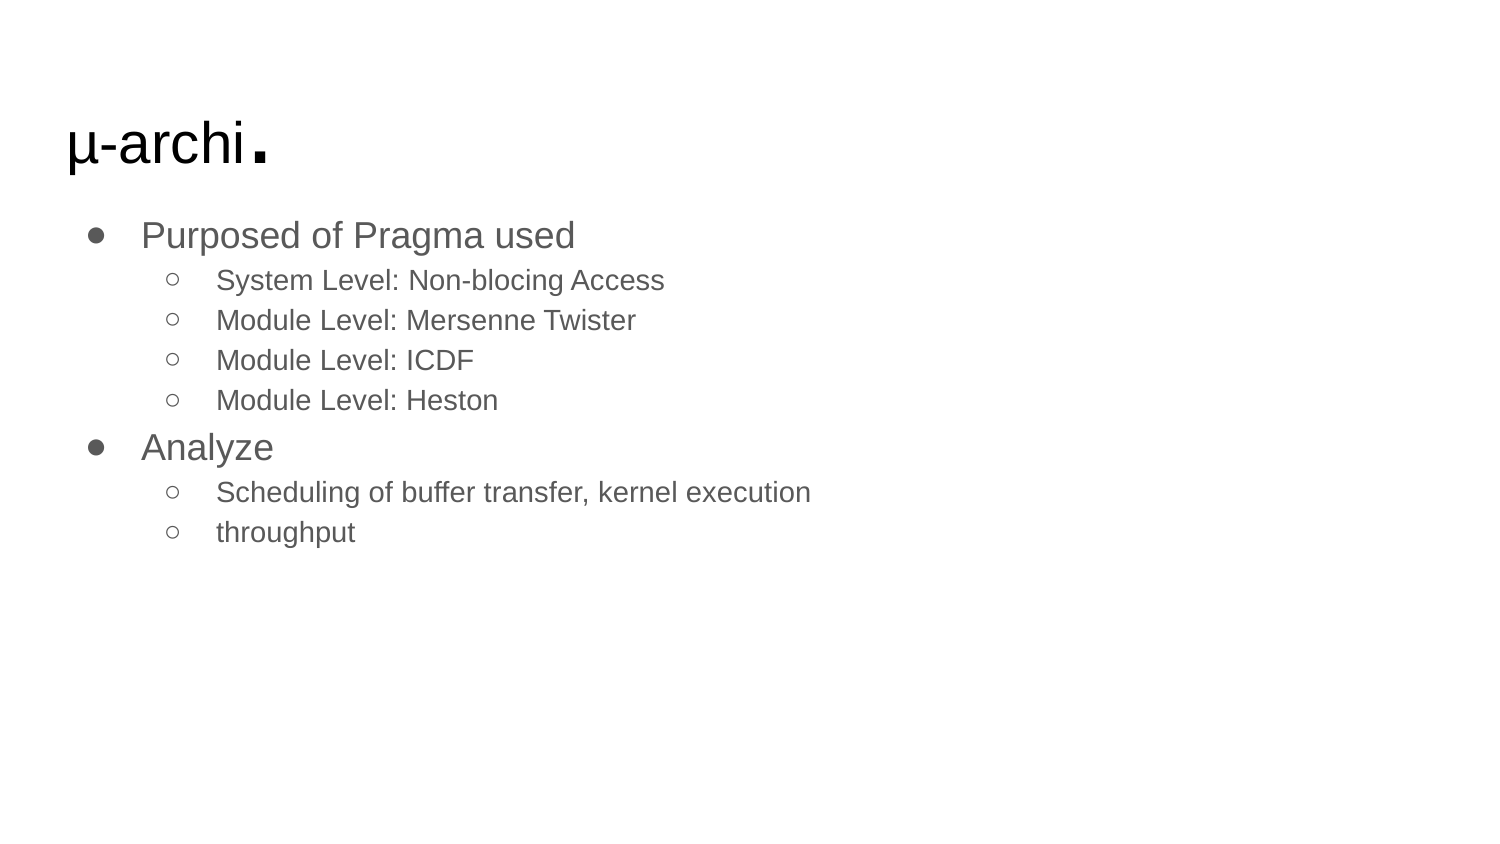

# µ-archi.
Purposed of Pragma used
System Level: Non-blocing Access
Module Level: Mersenne Twister
Module Level: ICDF
Module Level: Heston
Analyze
Scheduling of buffer transfer, kernel execution
throughput